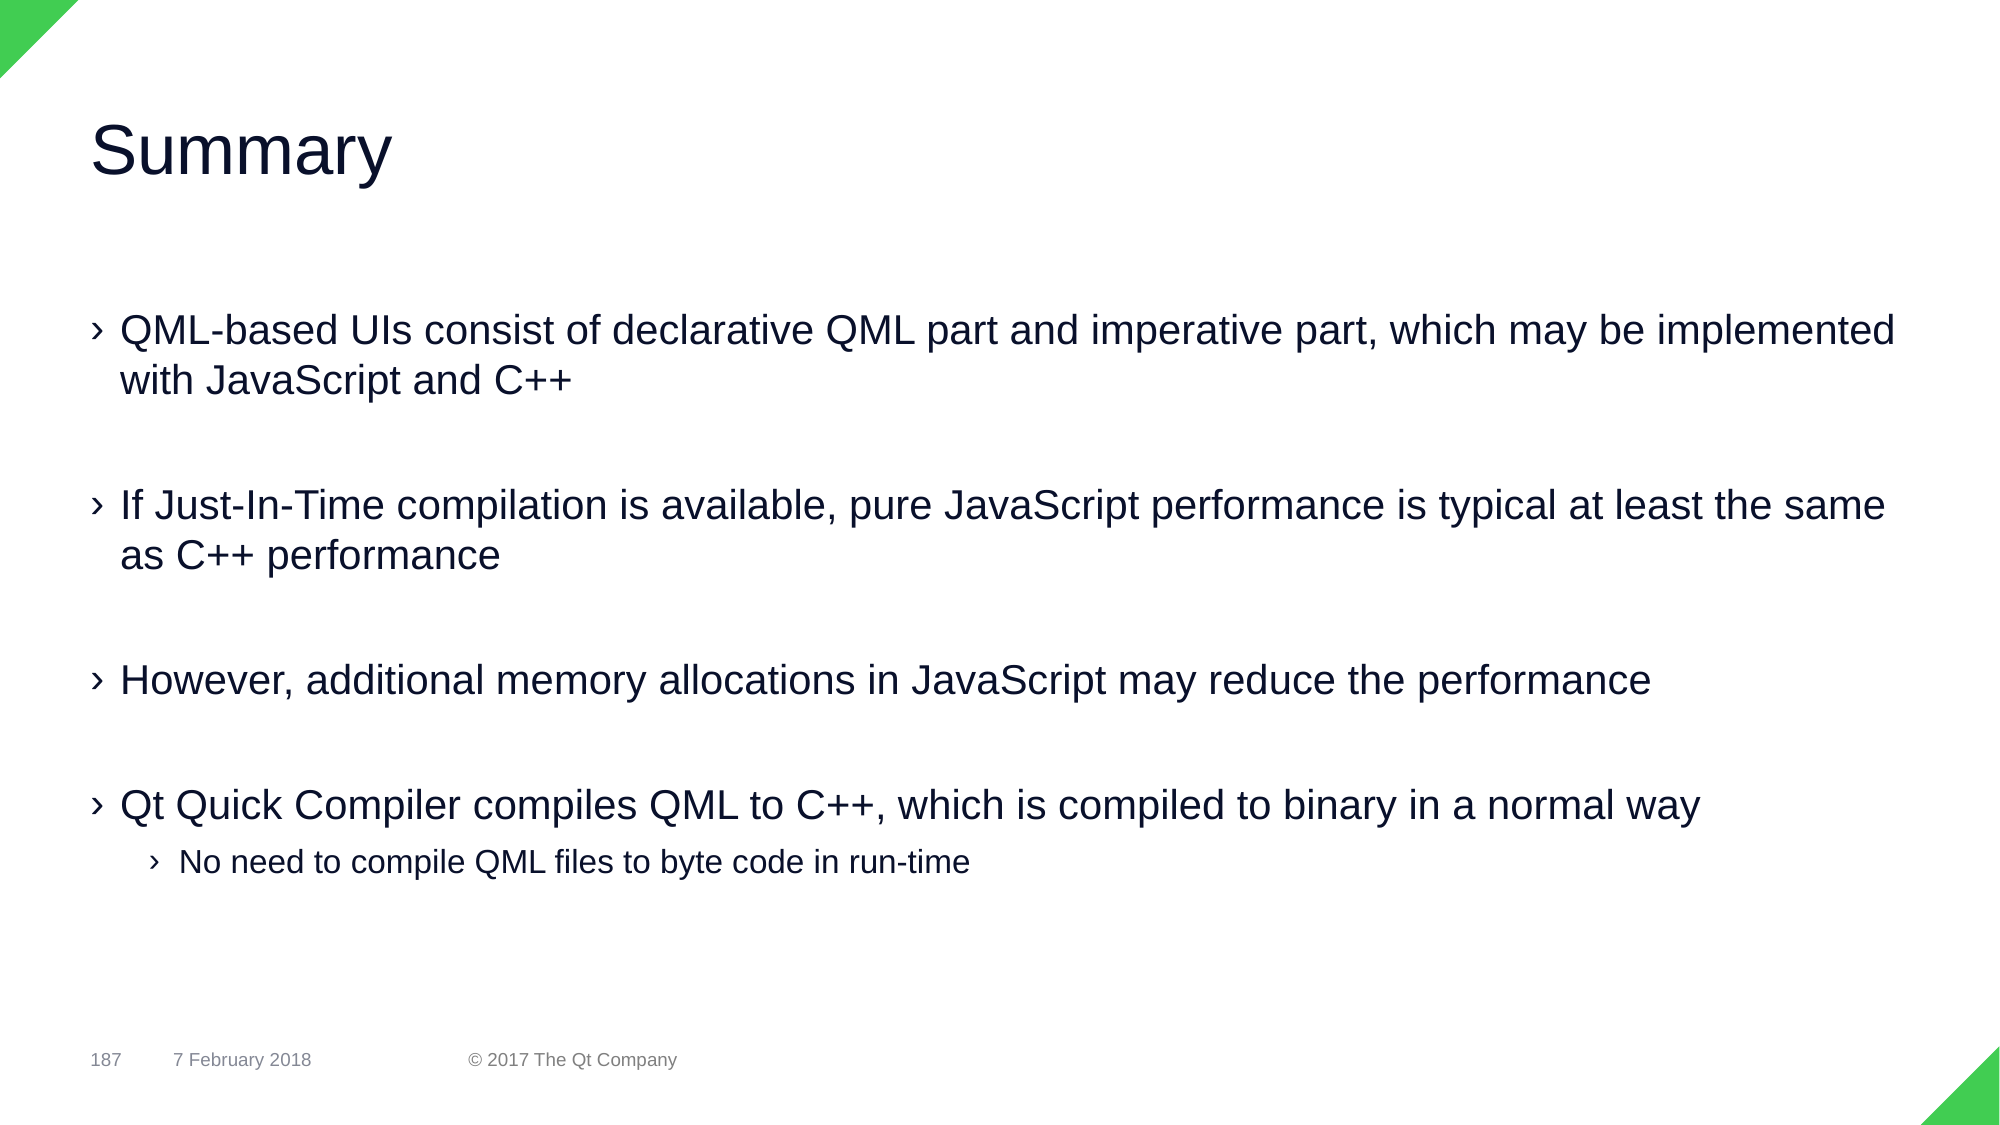

# Summary
QML-based UIs consist of declarative QML part and imperative part, which may be implemented with JavaScript and C++

If Just-In-Time compilation is available, pure JavaScript performance is typical at least the same as C++ performance

However, additional memory allocations in JavaScript may reduce the performance

Qt Quick Compiler compiles QML to C++, which is compiled to binary in a normal way
No need to compile QML files to byte code in run-time
187
7 February 2018
© 2017 The Qt Company